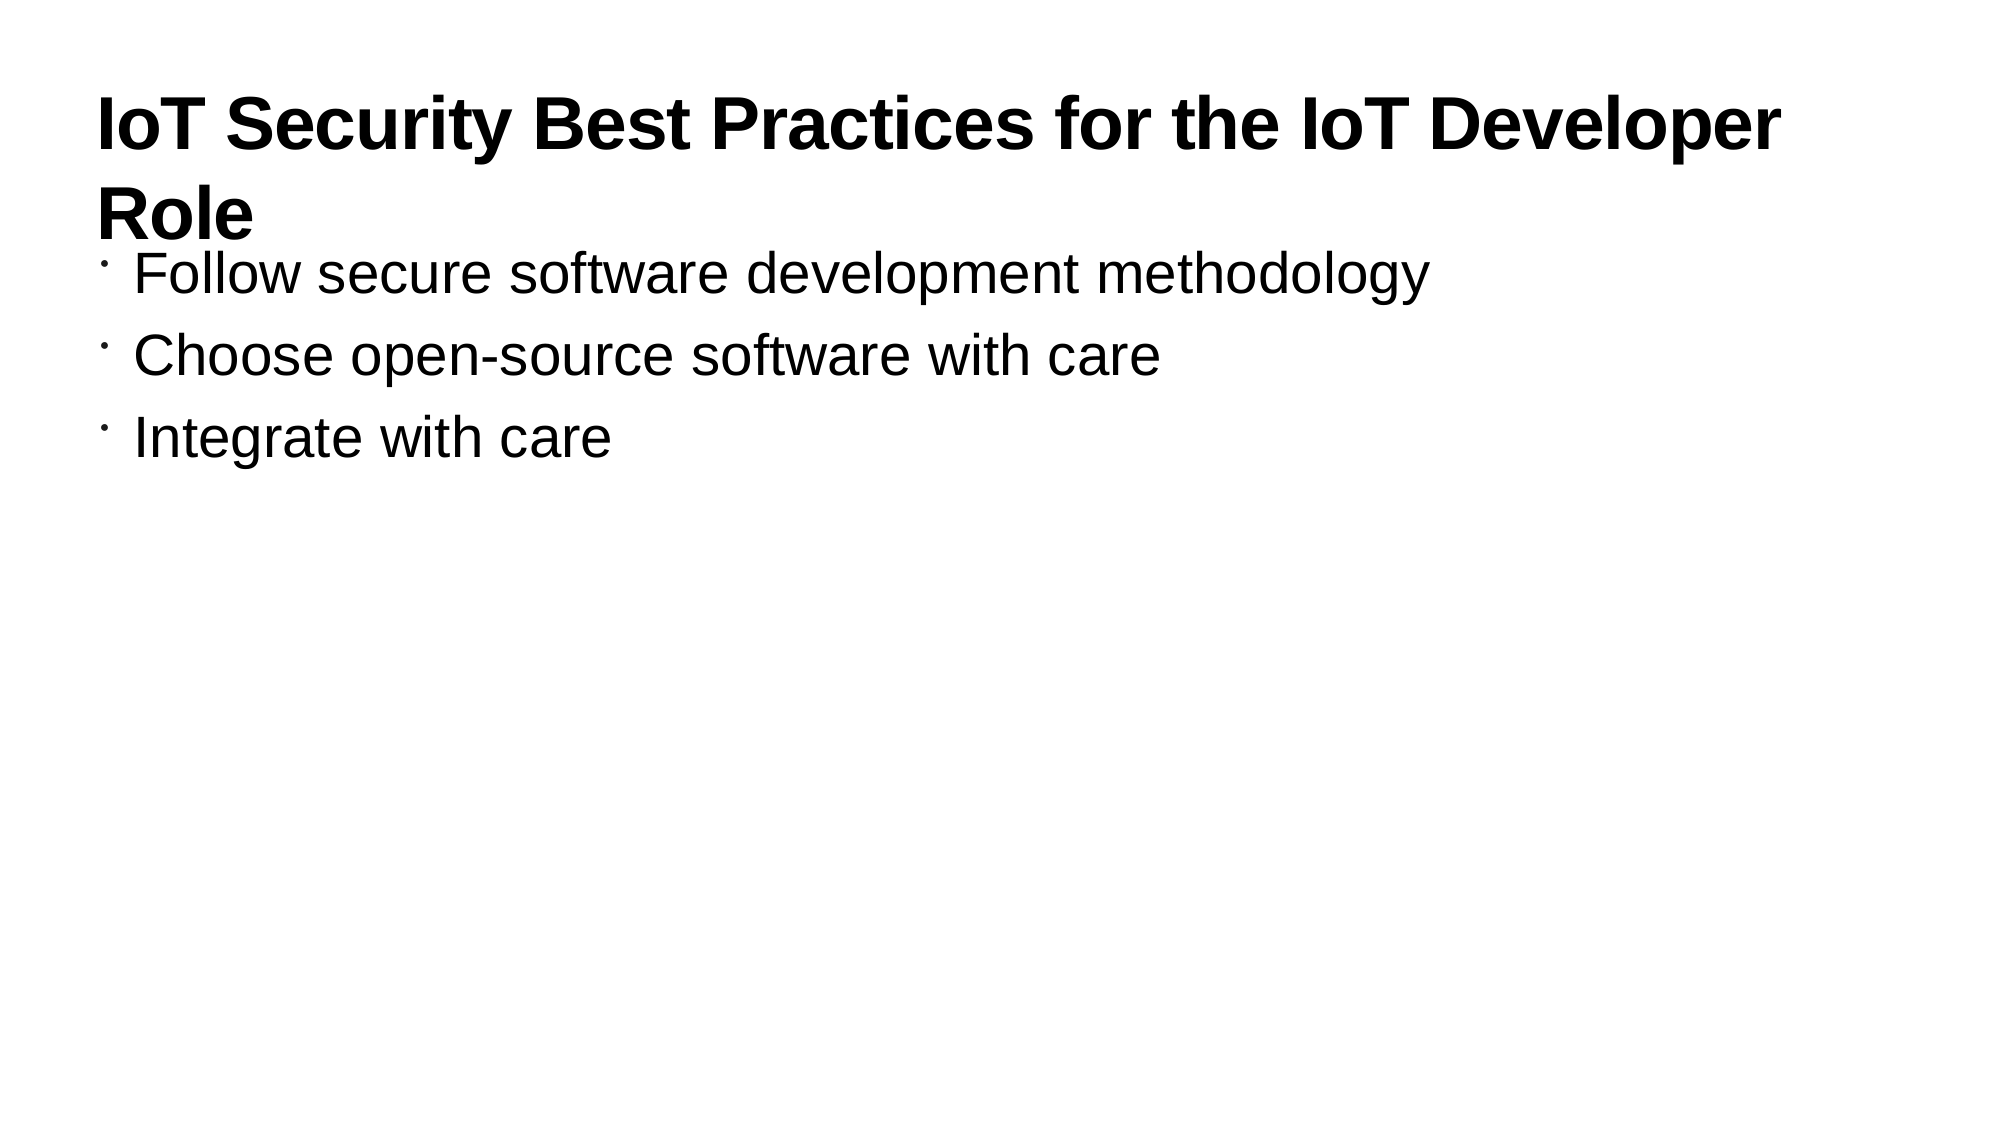

# IoT Security Best Practices for the IoT Developer Role
Follow secure software development methodology
Choose open-source software with care
Integrate with care